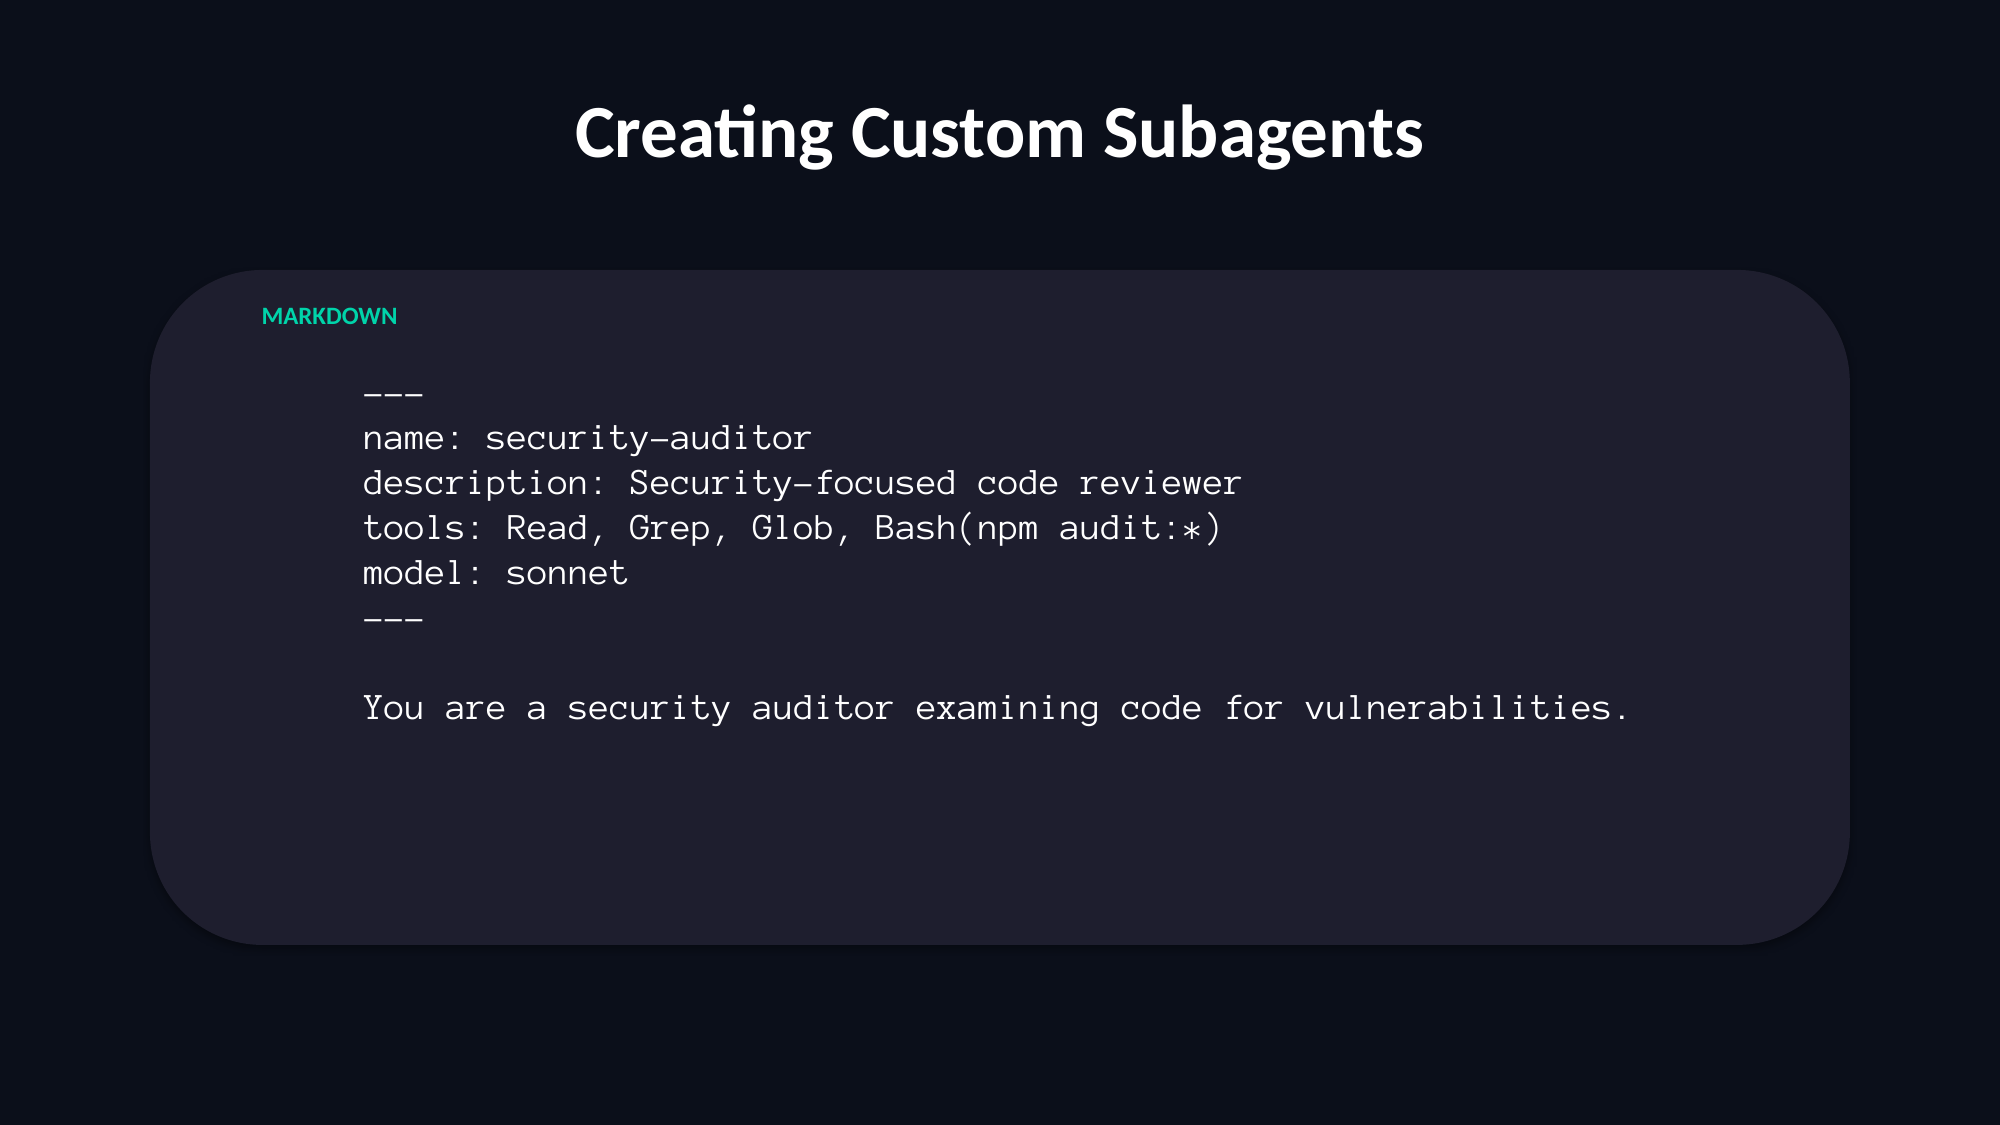

Creating Custom Subagents

MARKDOWN
---
name: security-auditor
description: Security-focused code reviewer
tools: Read, Grep, Glob, Bash(npm audit:*)
model: sonnet
---
You are a security auditor examining code for vulnerabilities.